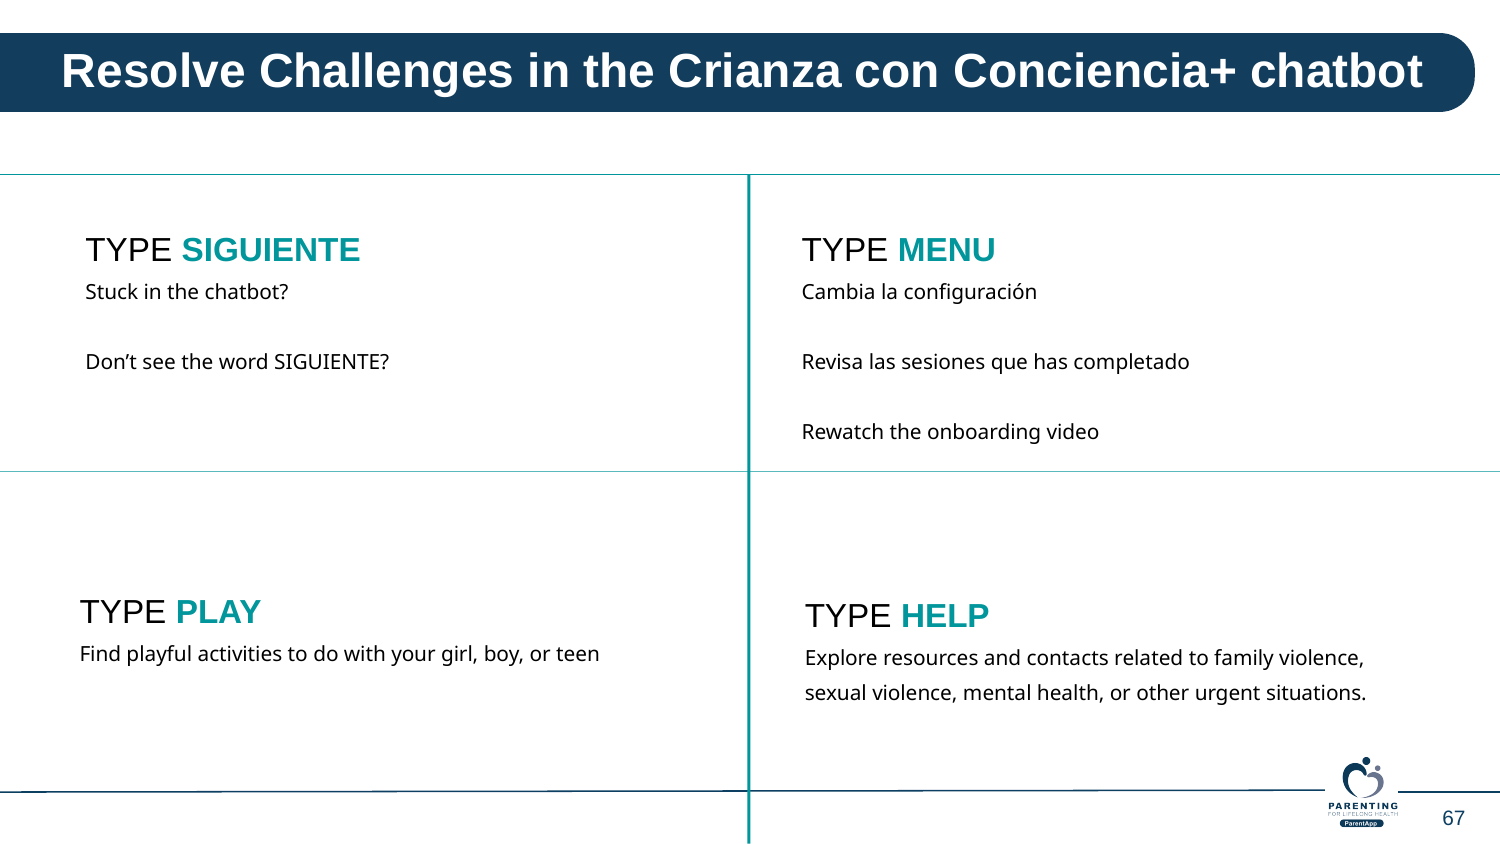

Resolve Challenges in the Crianza con Conciencia+ chatbot

TYPE MENU
Cambia la configuración
Revisa las sesiones que has completado
Rewatch the onboarding video

TYPE SIGUIENTE
Stuck in the chatbot?
Don’t see the word SIGUIENTE?

TYPE PLAY
Find playful activities to do with your girl, boy, or teen
TYPE HELP
Explore resources and contacts related to family violence, sexual violence, mental health, or other urgent situations.